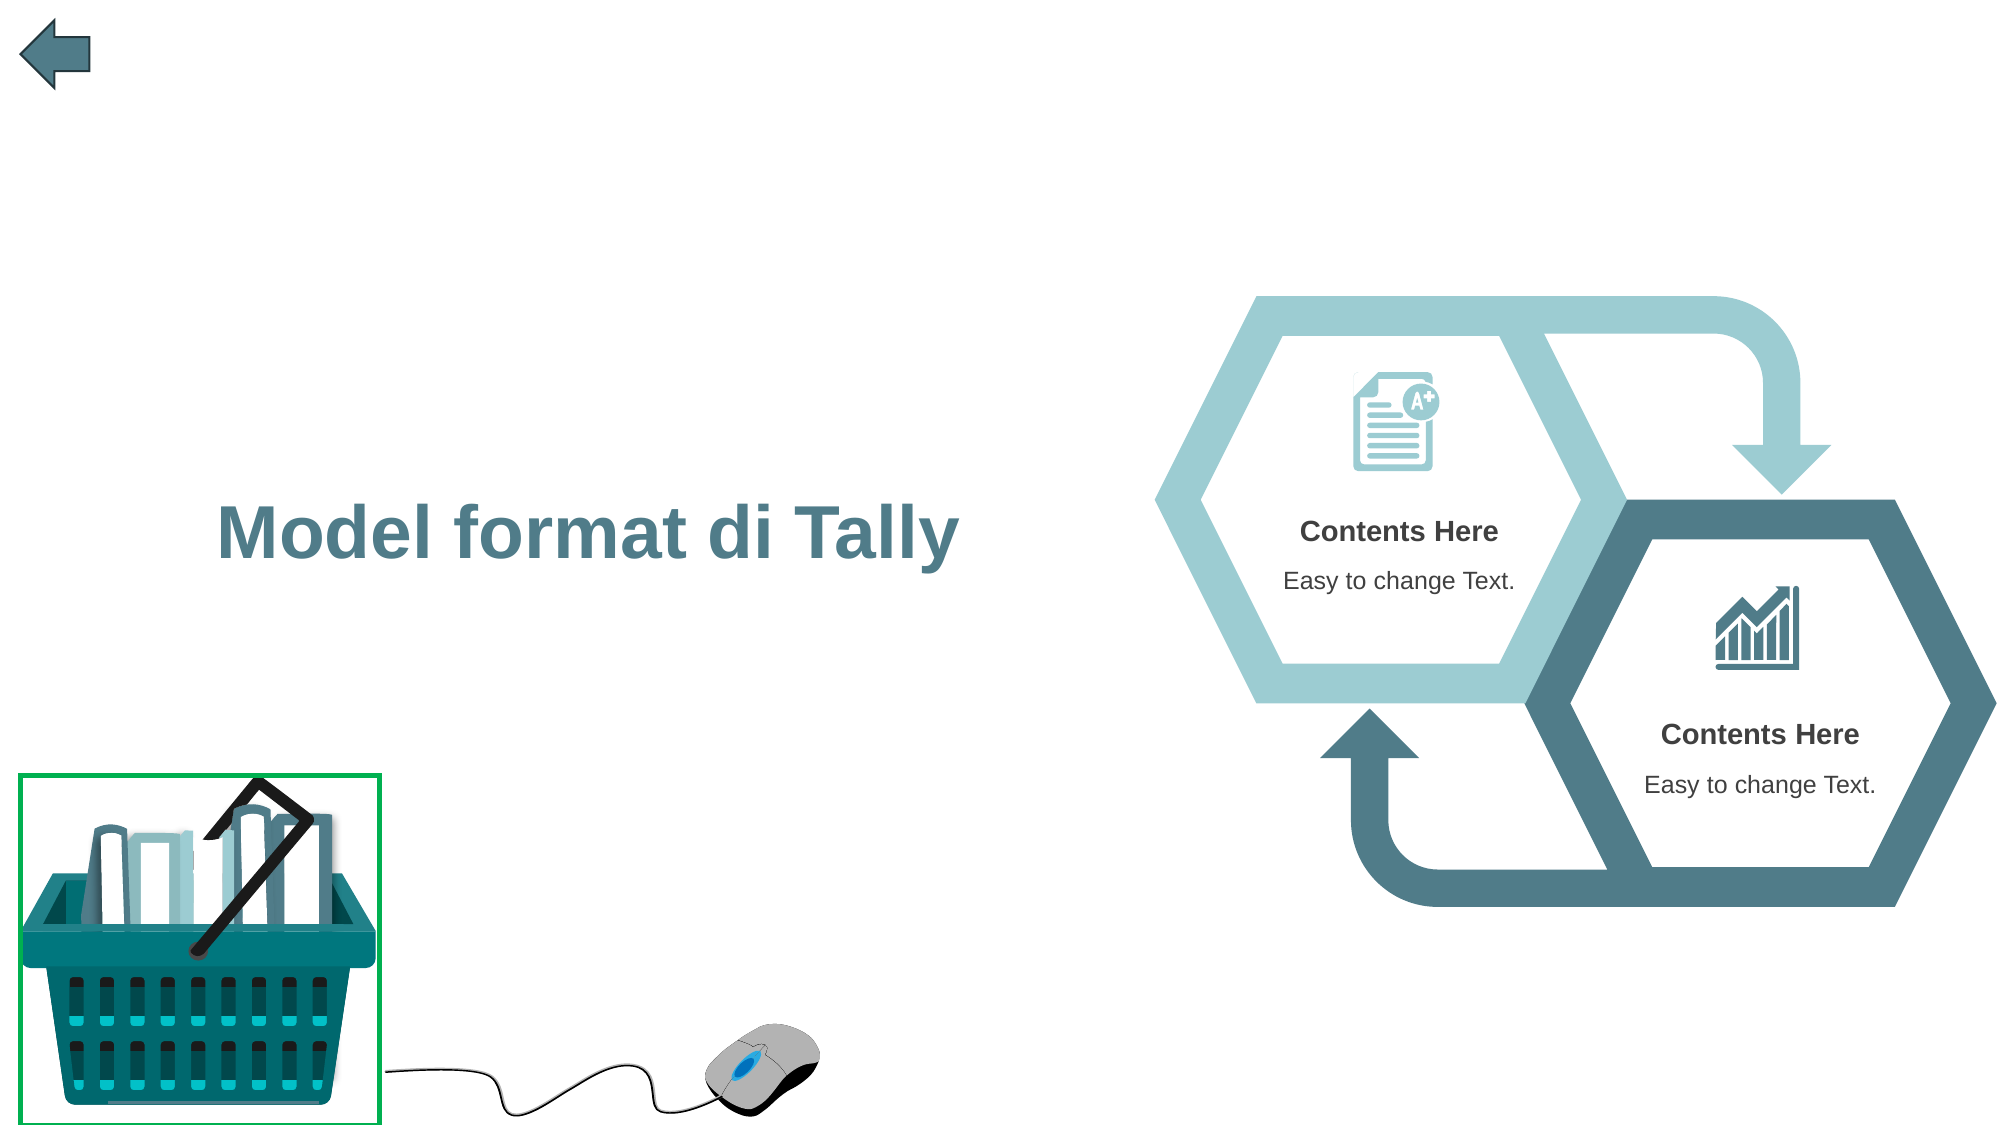

Model format di Tally

Contents Here
Easy to change Text.

Contents Here
Easy to change Text.